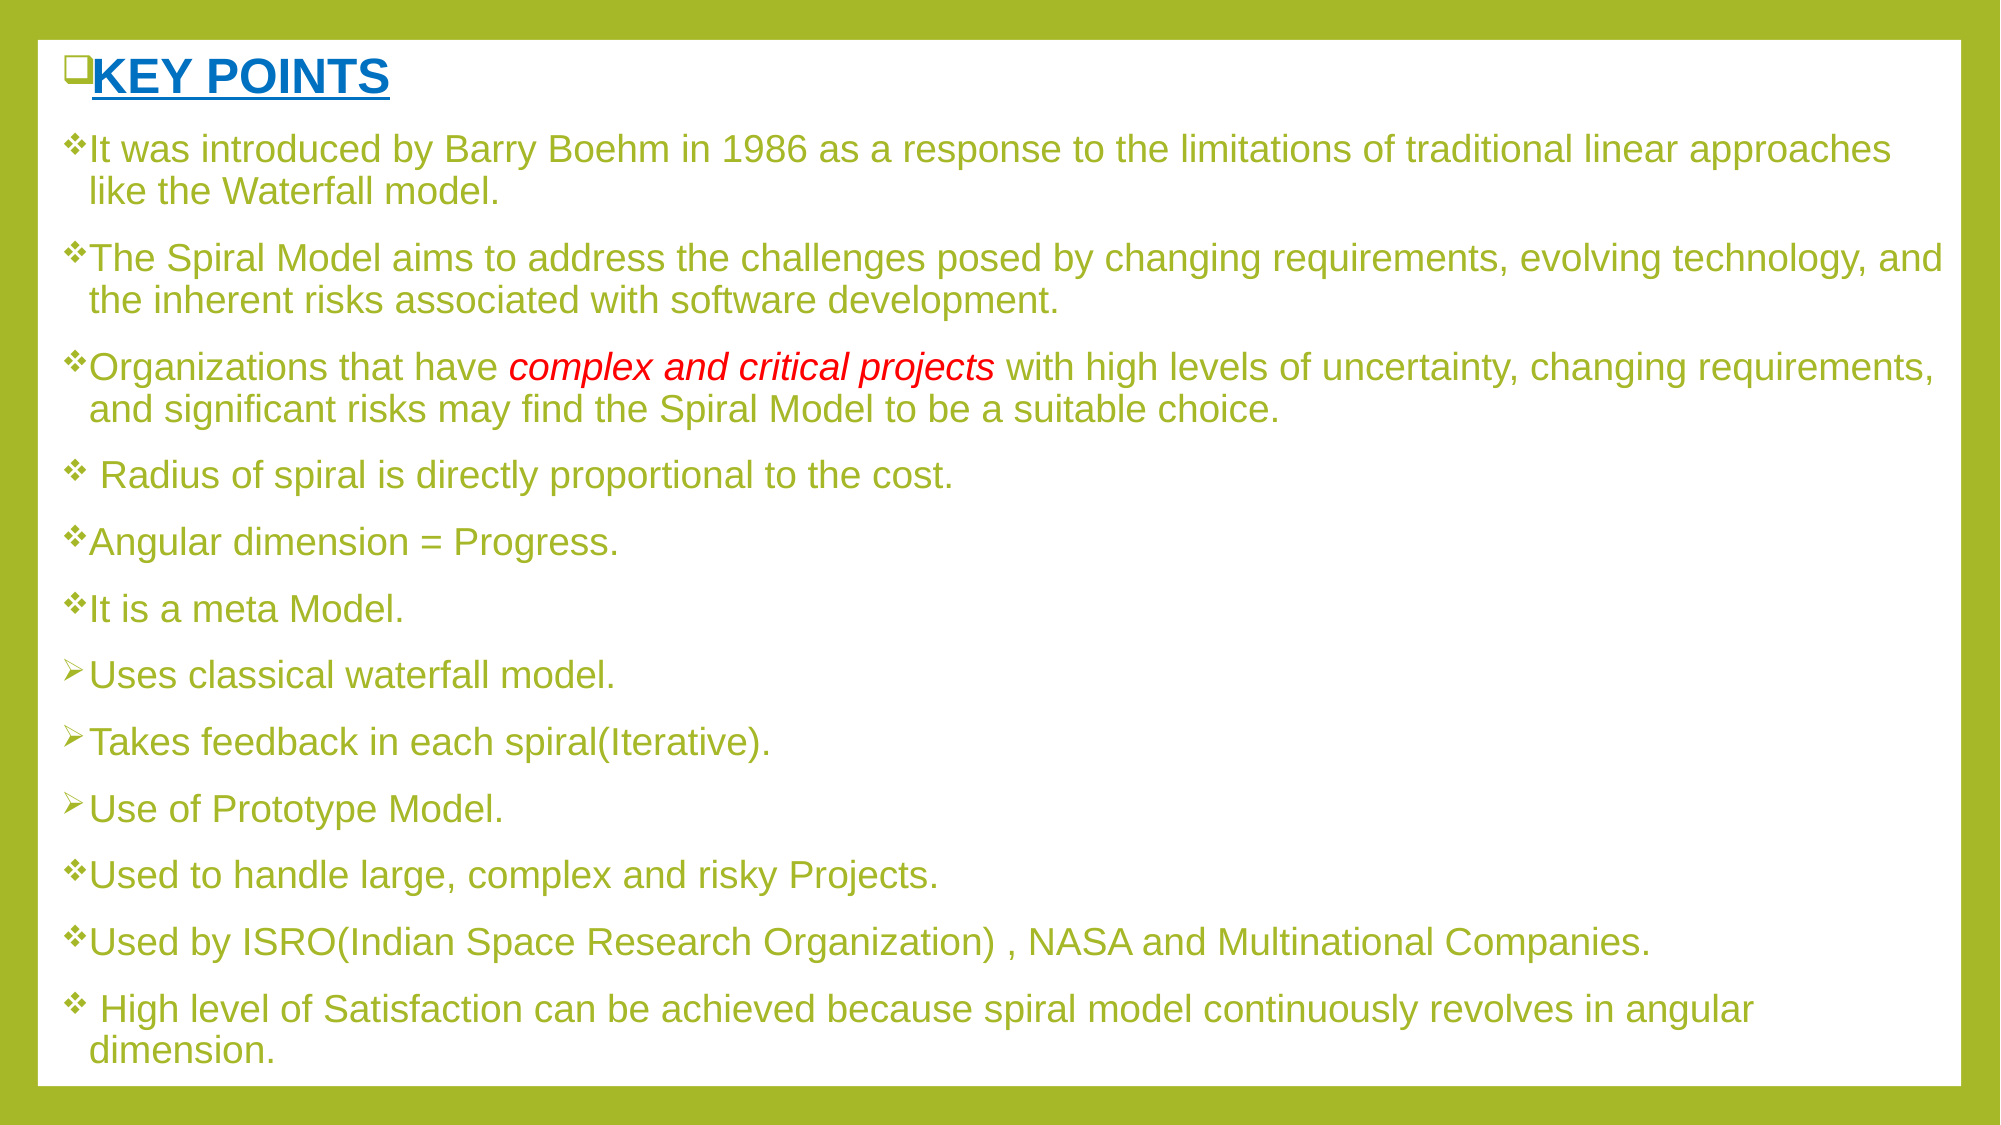

KEY POINTS
It was introduced by Barry Boehm in 1986 as a response to the limitations of traditional linear approaches like the Waterfall model.
The Spiral Model aims to address the challenges posed by changing requirements, evolving technology, and the inherent risks associated with software development.
Organizations that have complex and critical projects with high levels of uncertainty, changing requirements, and significant risks may find the Spiral Model to be a suitable choice.
 Radius of spiral is directly proportional to the cost.
Angular dimension = Progress.
It is a meta Model.
Uses classical waterfall model.
Takes feedback in each spiral(Iterative).
Use of Prototype Model.
Used to handle large, complex and risky Projects.
Used by ISRO(Indian Space Research Organization) , NASA and Multinational Companies.
 High level of Satisfaction can be achieved because spiral model continuously revolves in angular dimension.